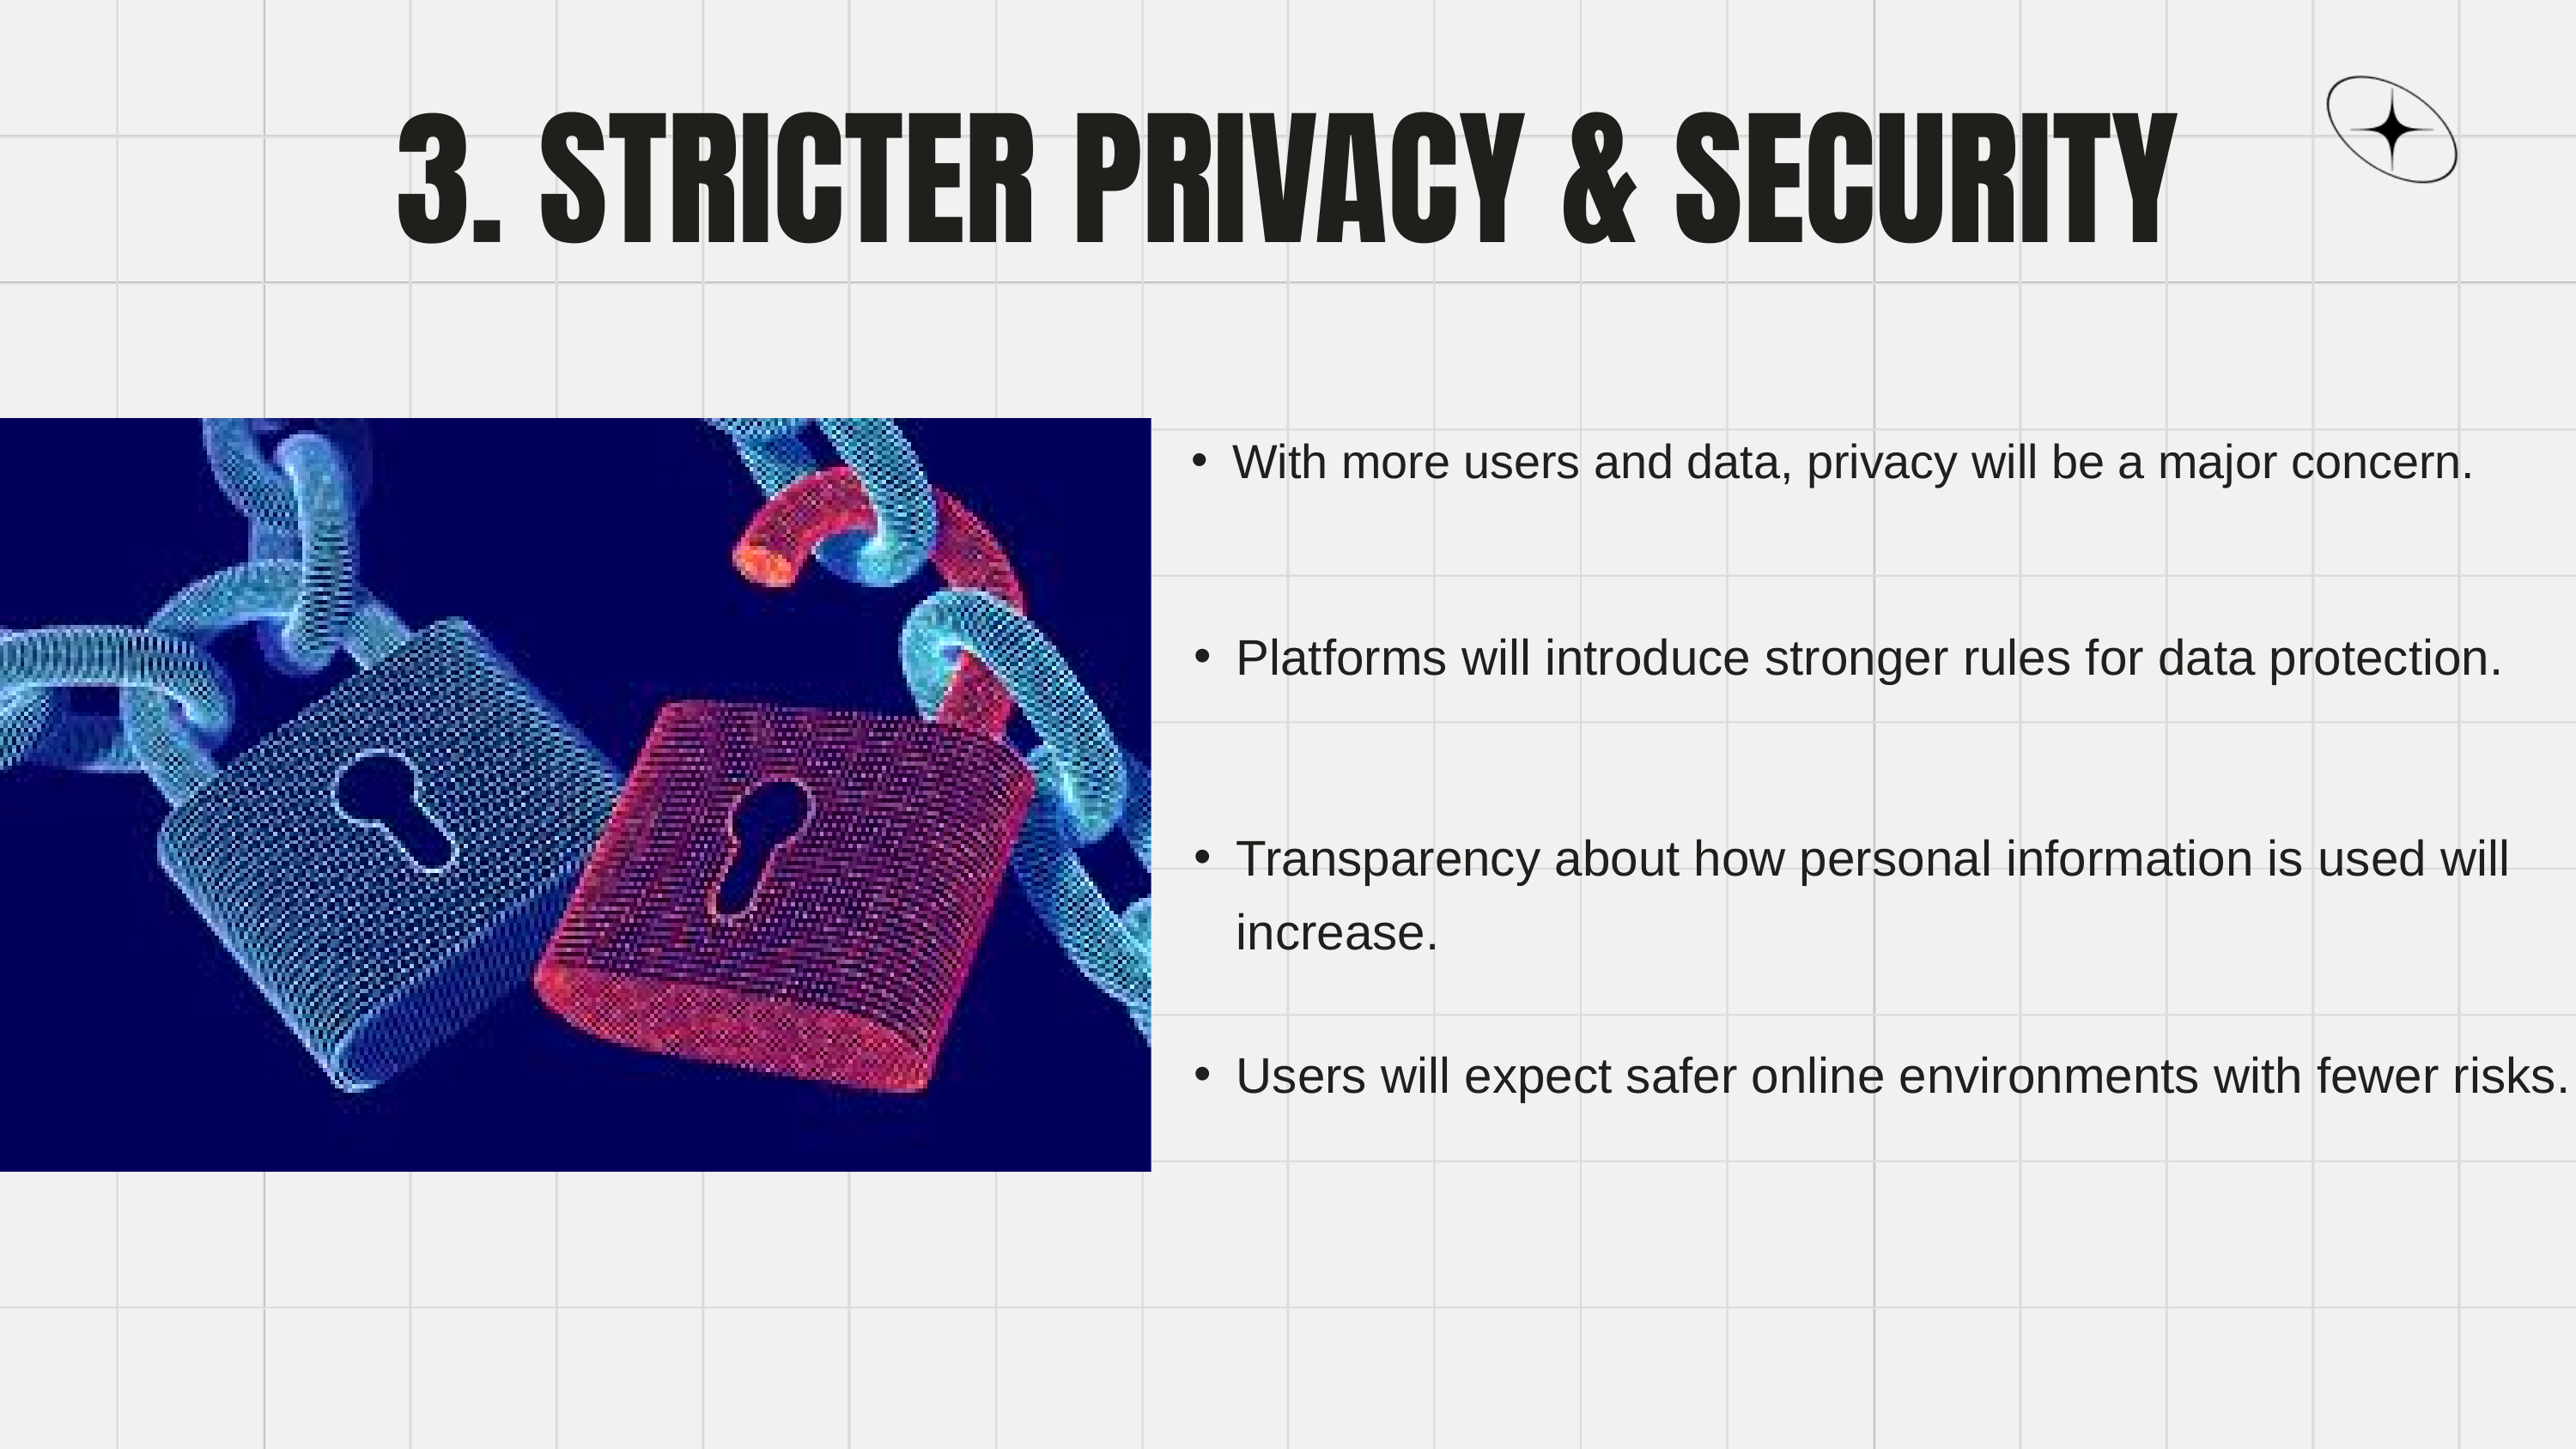

3. STRICTER PRIVACY & SECURITY
With more users and data, privacy will be a major concern.

Platforms will introduce stronger rules for data protection.
Transparency about how personal information is used will increase.
Users will expect safer online environments with fewer risks.